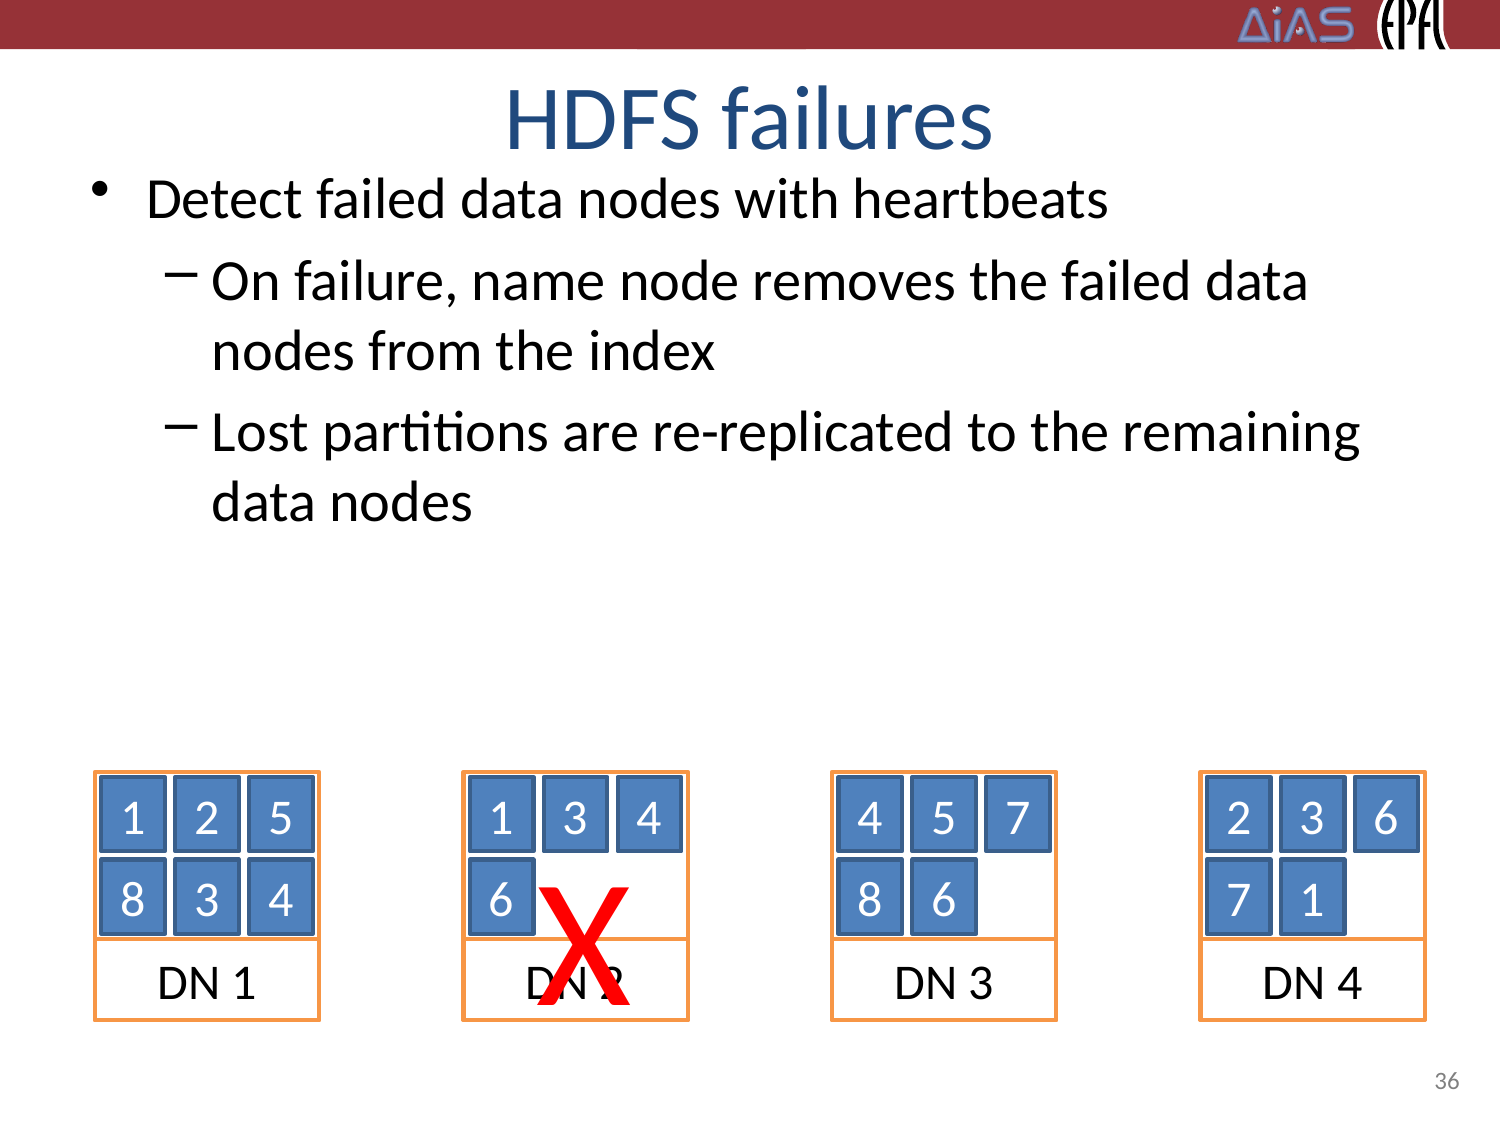

# HDFS failures
Detect failed data nodes with heartbeats
On failure, name node removes the failed data nodes from the index
Lost partitions are re-replicated to the remaining data nodes

1
2
5
1
3
4
4
5
7
2
3
6
X
8
3
4
6
8
6
7
1
DN 1
DN 2
DN 3
DN 4
36